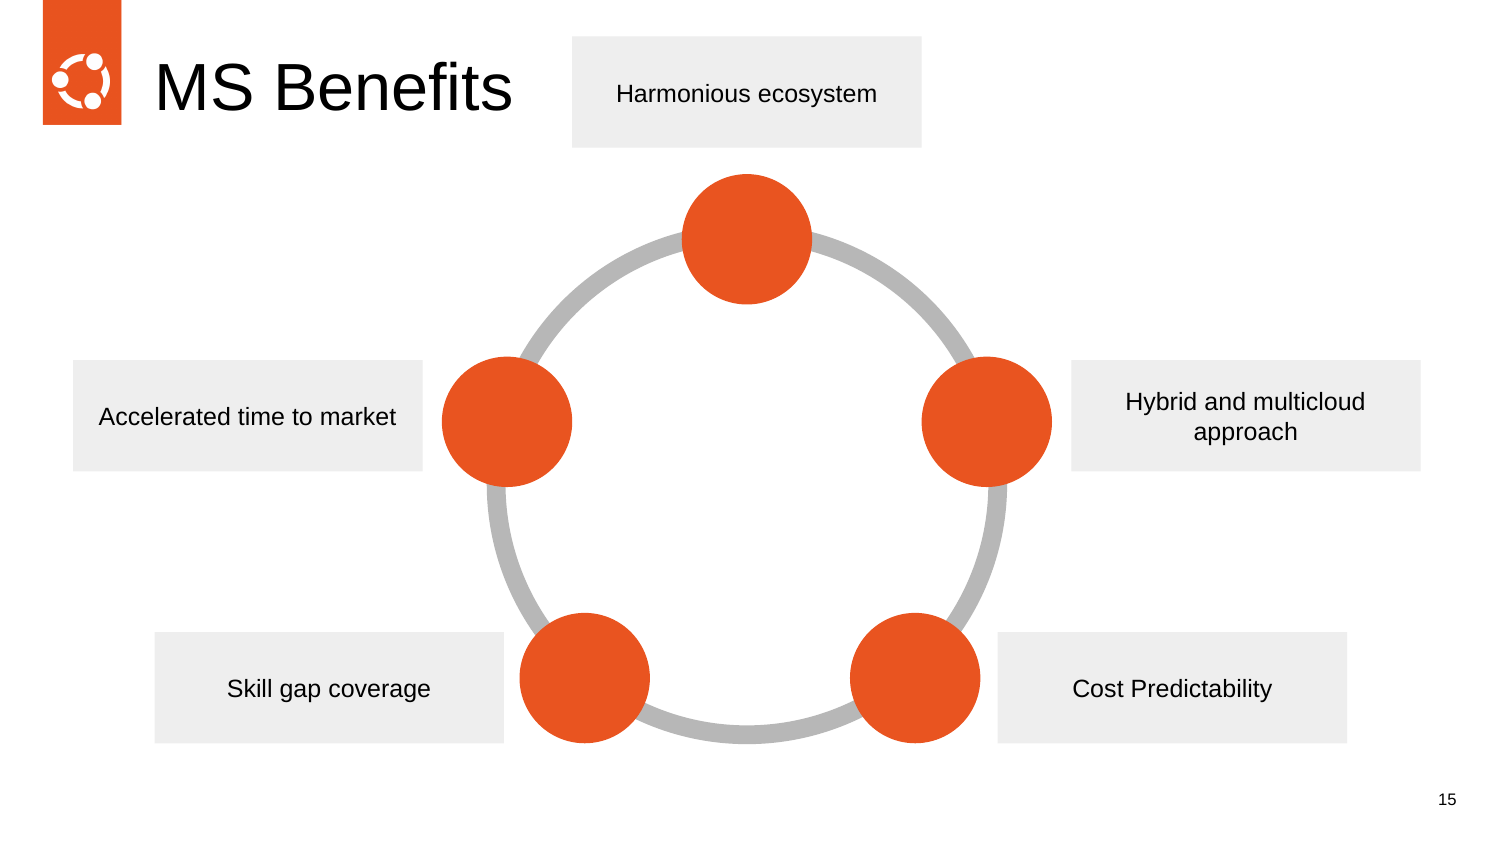

Harmonious ecosystem
# MS Benefits

Accelerated time to market
Hybrid and multicloud approach

Skill gap coverage
Cost Predictability
15